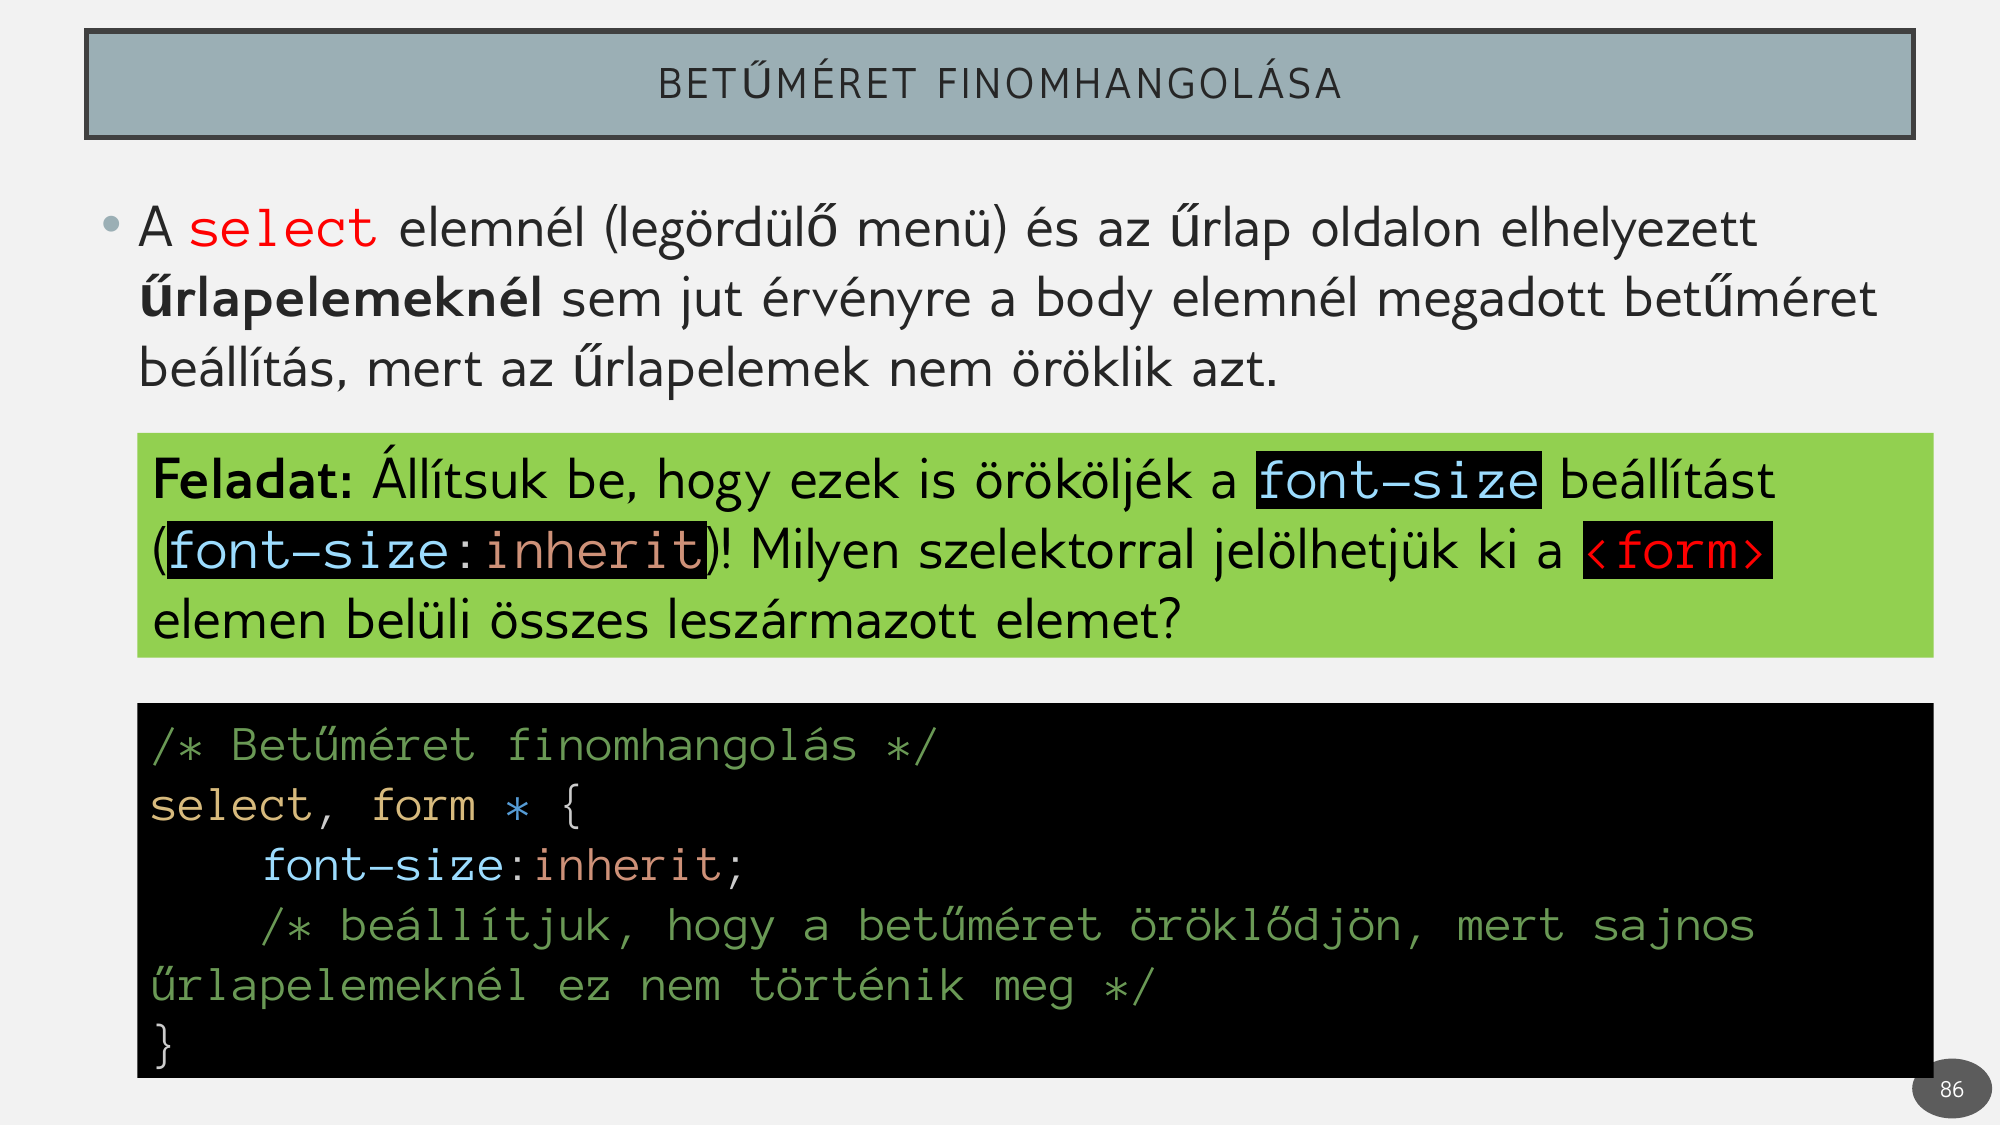

# Betűméret finomhangolása
A select elemnél (legördülő menü) és az űrlap oldalon elhelyezett űrlapelemeknél sem jut érvényre a body elemnél megadott betűméret beállítás, mert az űrlapelemek nem öröklik azt.
Feladat: Állítsuk be, hogy ezek is örököljék a font-size beállítást (font-size:inherit)! Milyen szelektorral jelölhetjük ki a <form> elemen belüli összes leszármazott elemet?
/* Betűméret finomhangolás */
select, form * {
    font-size:inherit;
    /* beállítjuk, hogy a betűméret öröklődjön, mert sajnos űrlapelemeknél ez nem történik meg */
}
86